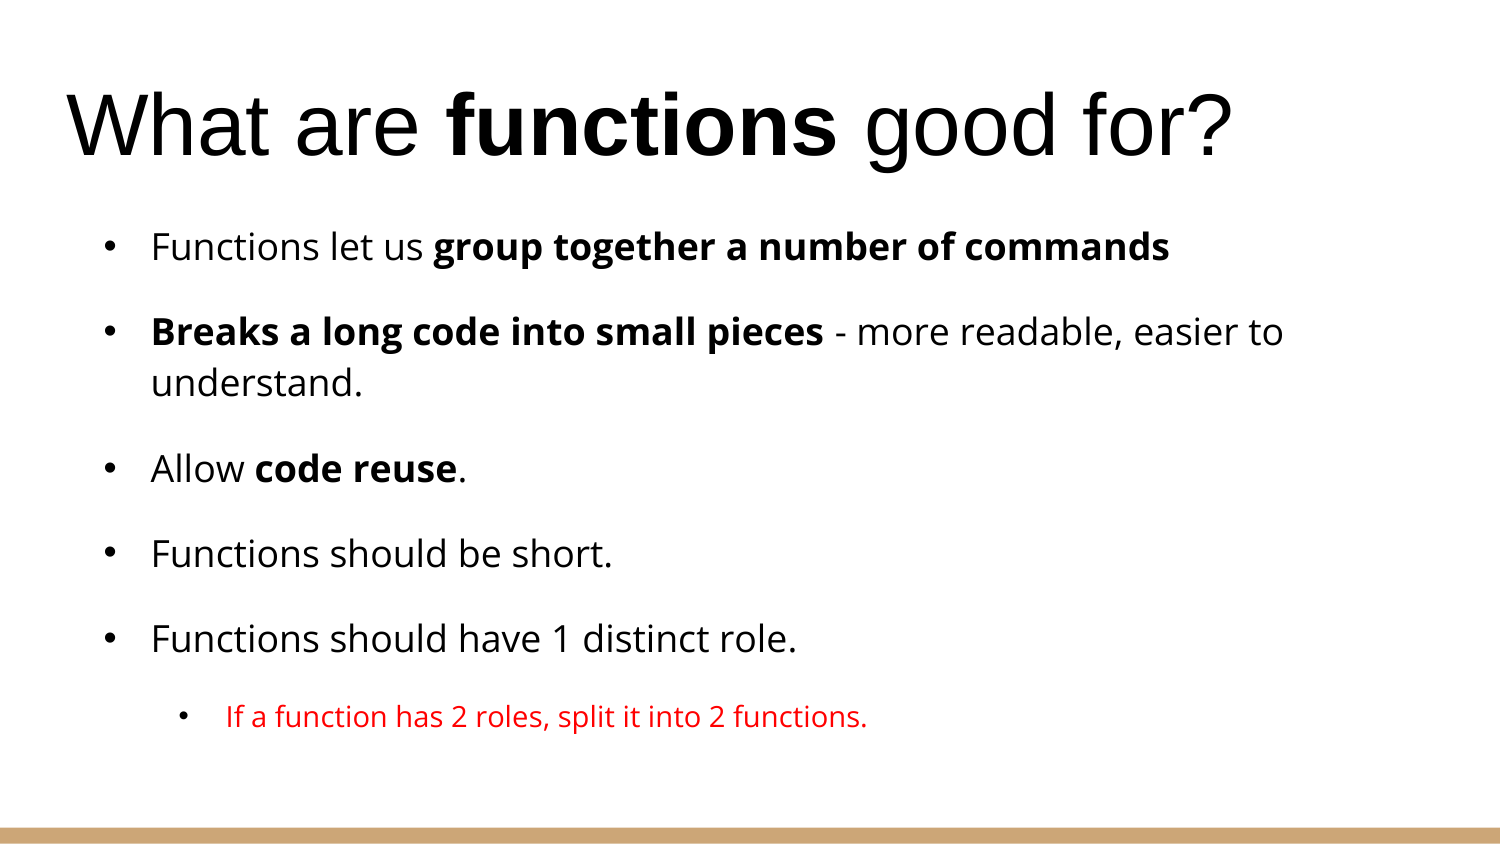

# What are functions good for?
Functions let us group together a number of commands
Breaks a long code into small pieces - more readable, easier to understand.
Allow code reuse.
Functions should be short.
Functions should have 1 distinct role.
If a function has 2 roles, split it into 2 functions.